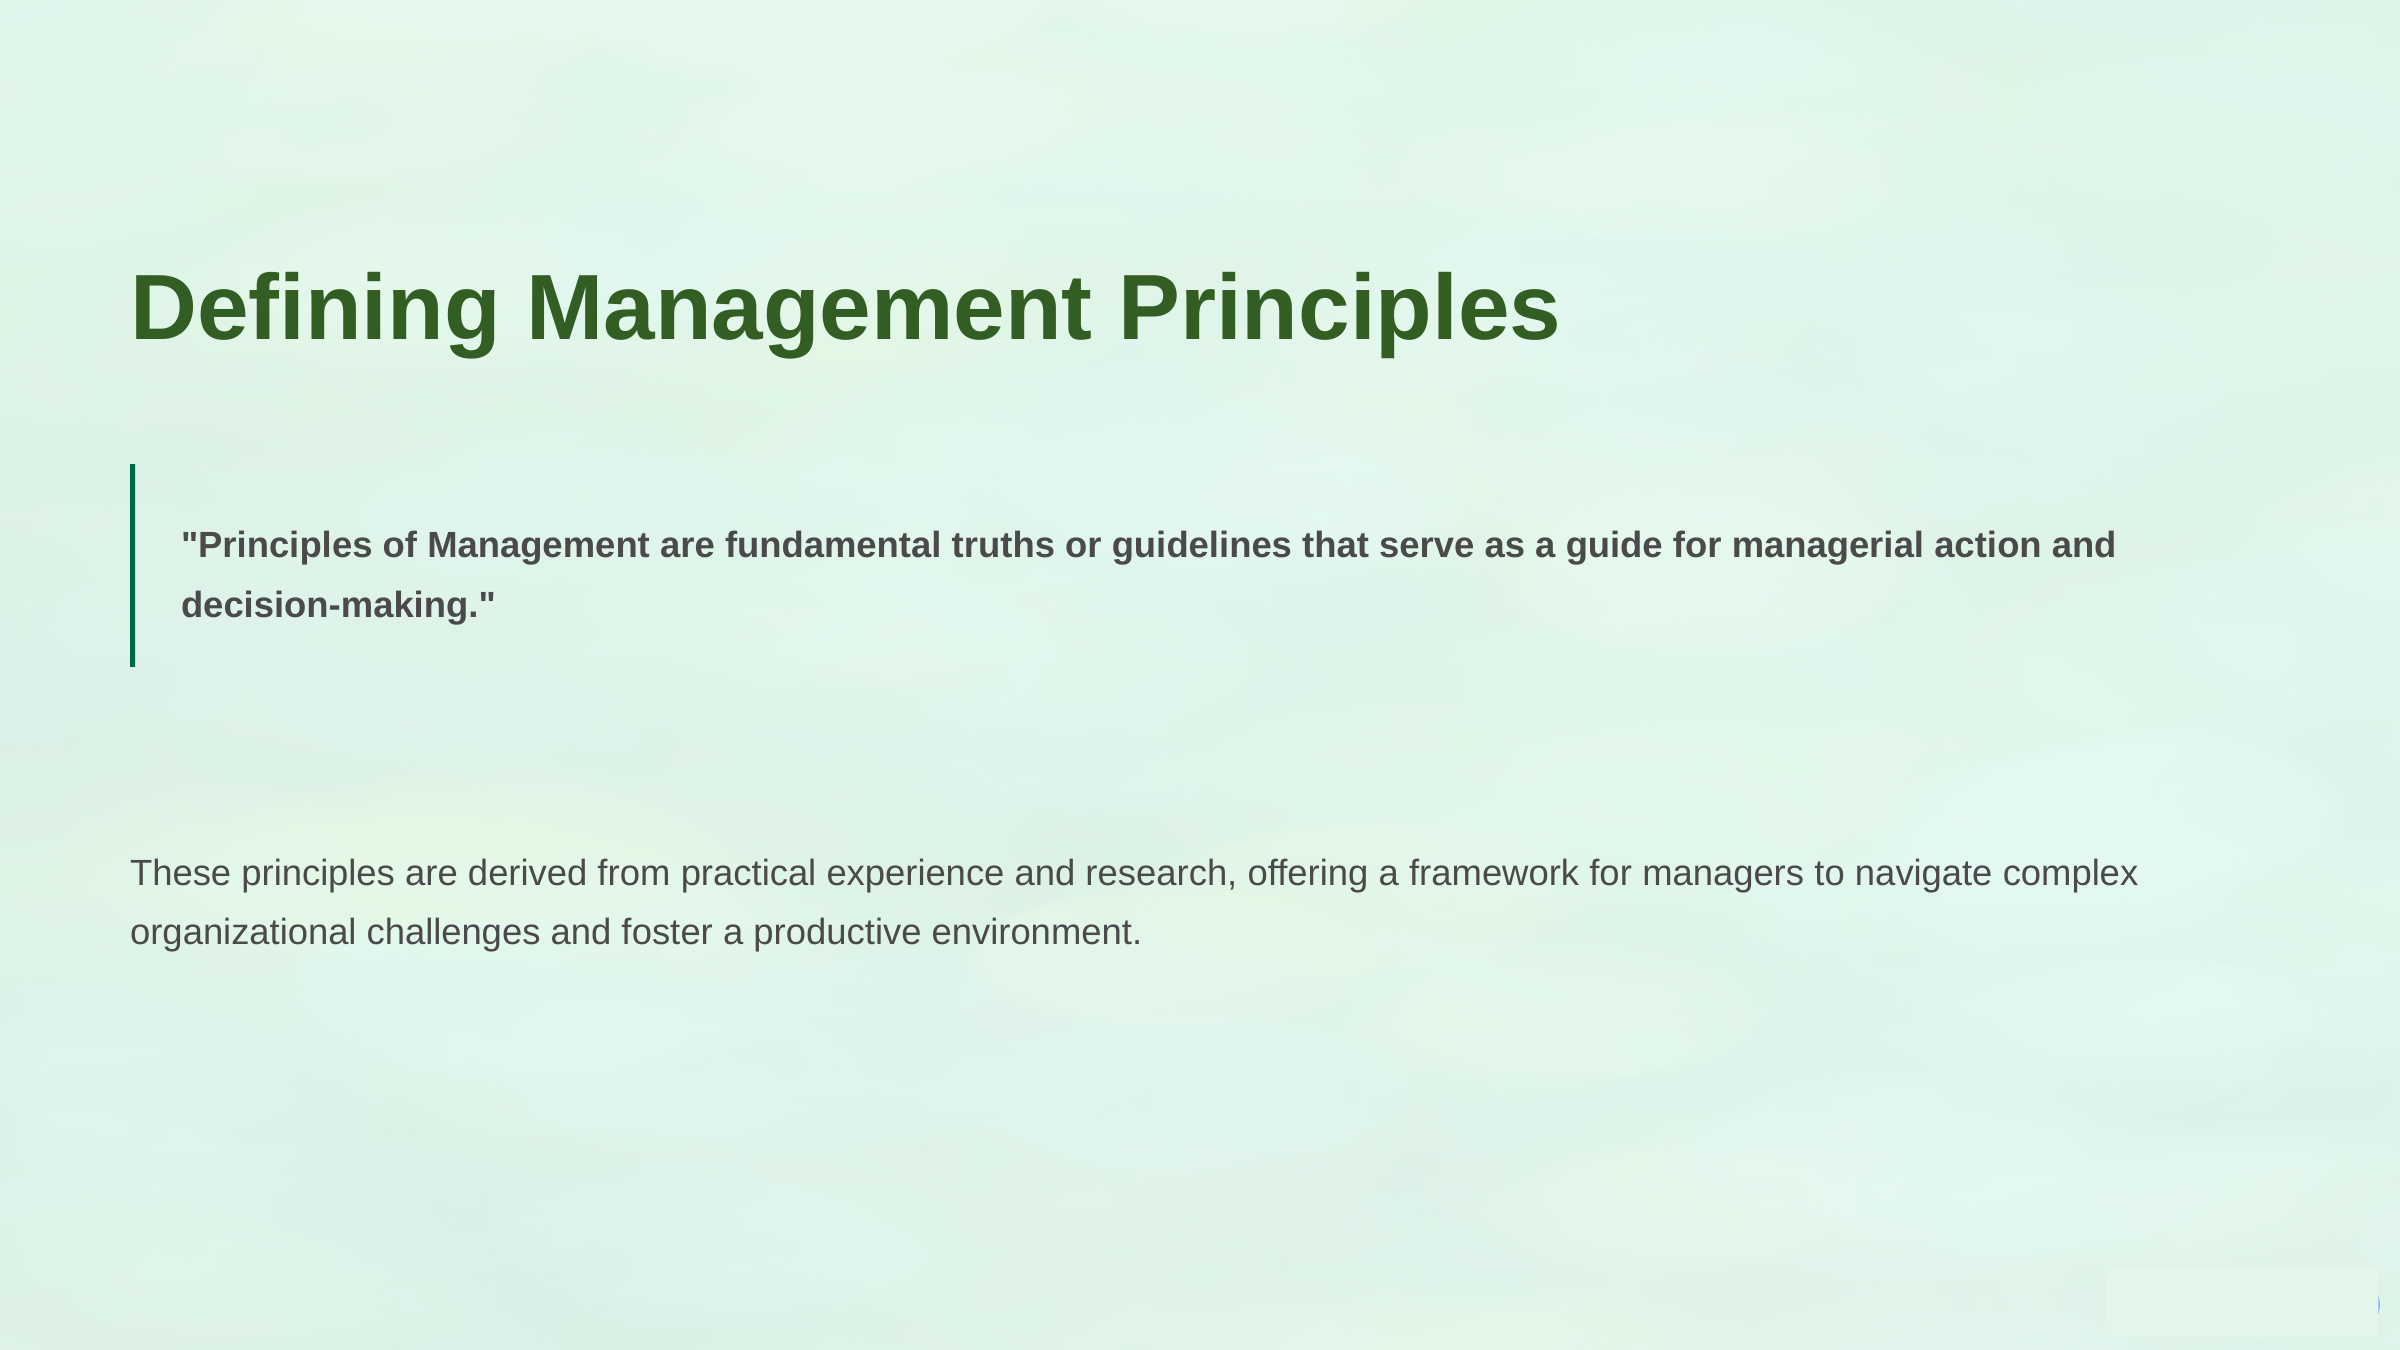

Defining Management Principles

"Principles of Management are fundamental truths or guidelines that serve as a guide for managerial action and decision-making."
These principles are derived from practical experience and research, offering a framework for managers to navigate complex organizational challenges and foster a productive environment.